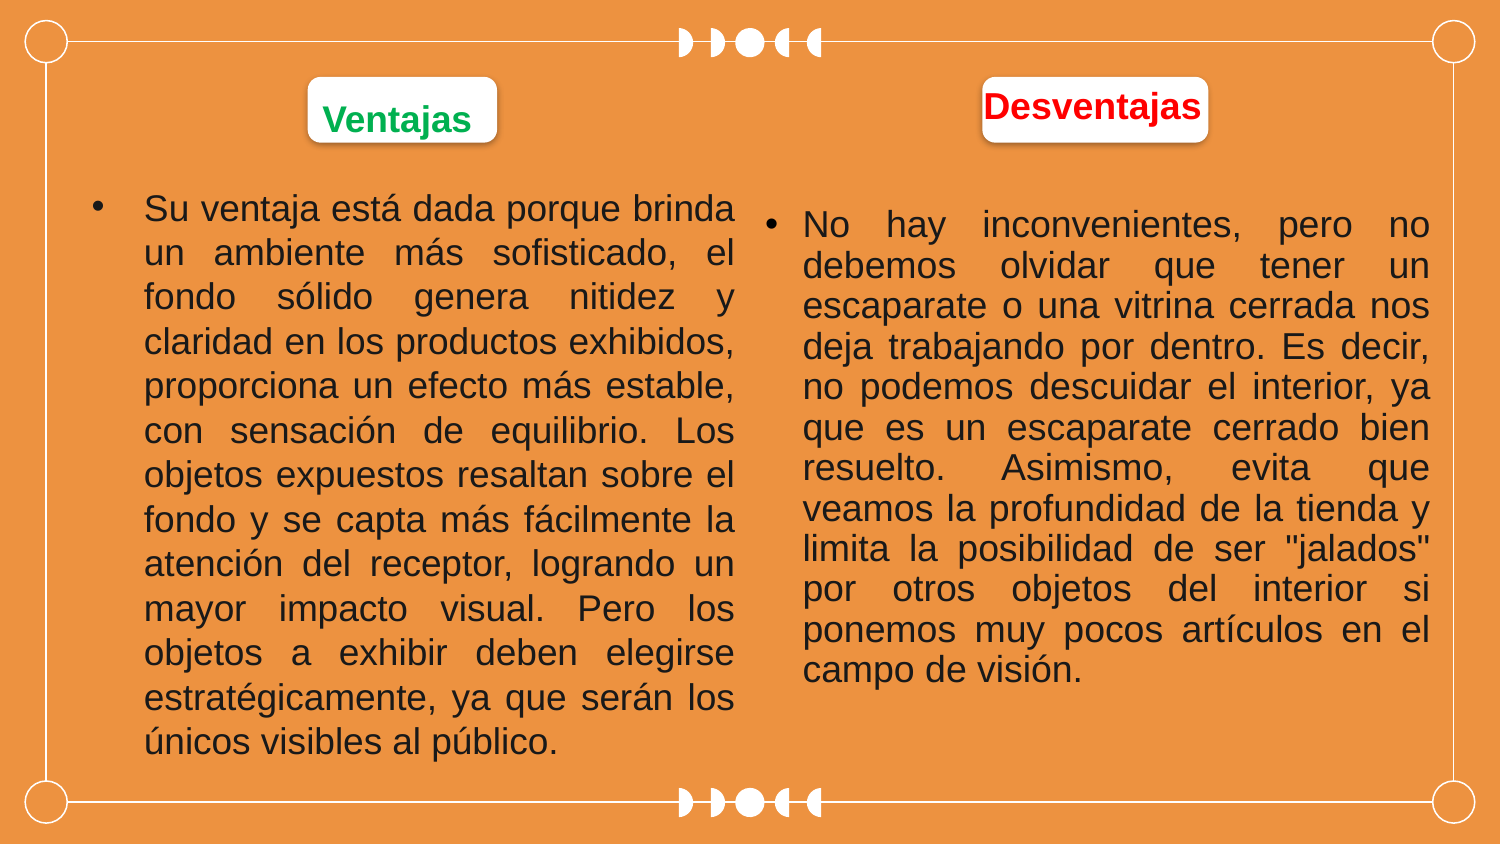

Ventajas

Su ventaja está dada porque brinda un ambiente más sofisticado, el fondo sólido genera nitidez y claridad en los productos exhibidos, proporciona un efecto más estable, con sensación de equilibrio. Los objetos expuestos resaltan sobre el fondo y se capta más fácilmente la atención del receptor, logrando un mayor impacto visual. Pero los objetos a exhibir deben elegirse estratégicamente, ya que serán los únicos visibles al público.

Desventajas

No hay inconvenientes, pero no debemos olvidar que tener un escaparate o una vitrina cerrada nos deja trabajando por dentro. Es decir, no podemos descuidar el interior, ya que es un escaparate cerrado bien resuelto. Asimismo, evita que veamos la profundidad de la tienda y limita la posibilidad de ser "jalados" por otros objetos del interior si ponemos muy pocos artículos en el campo de visión.